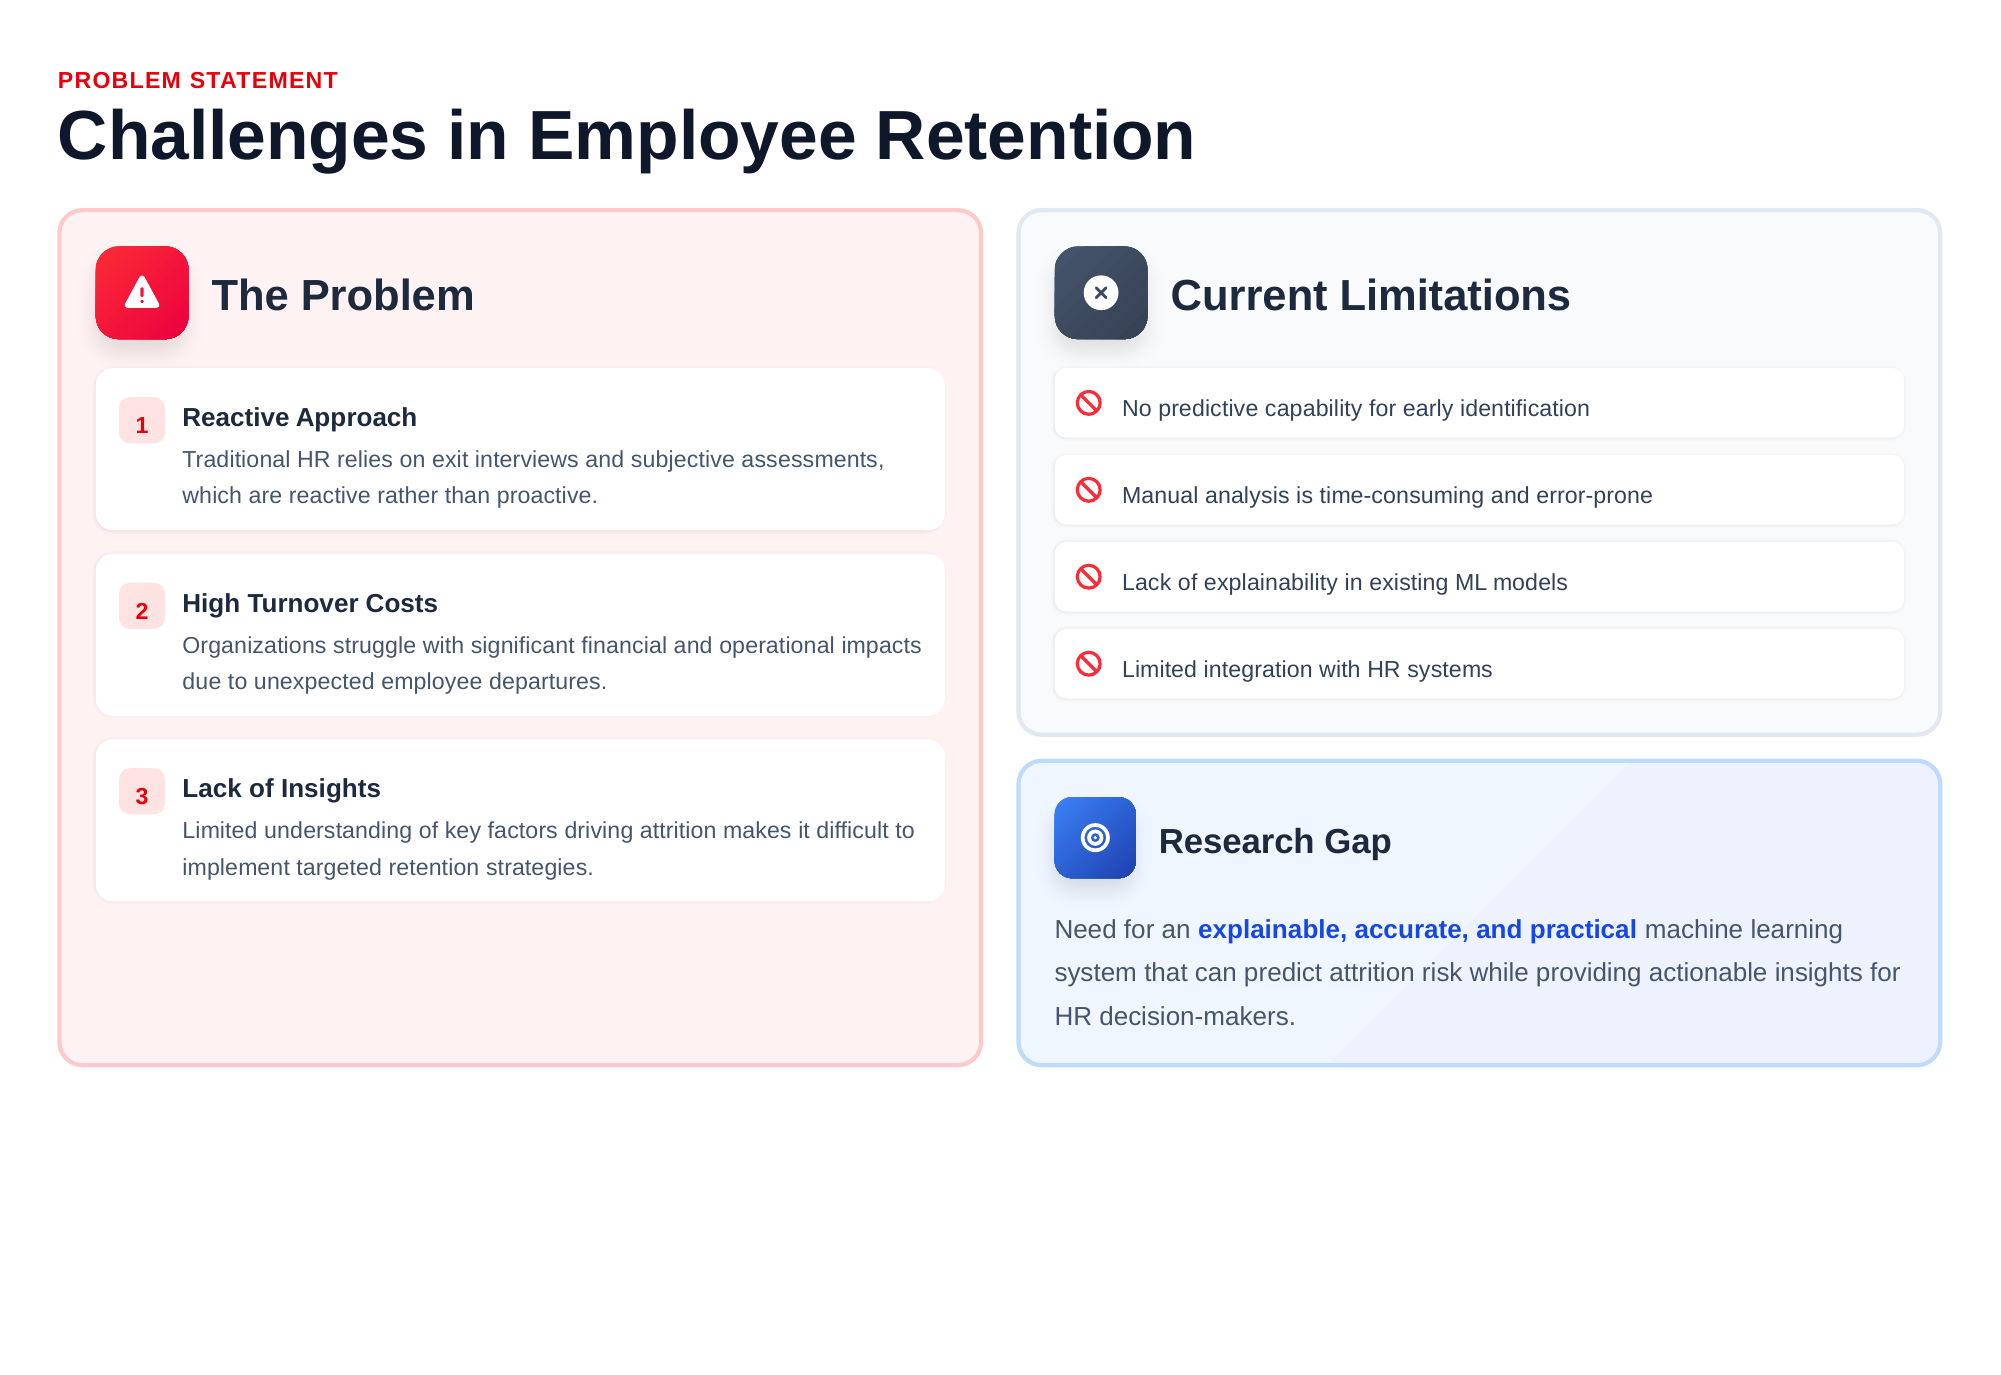

PROBLEM STATEMENT
Challenges in Employee Retention

The Problem
Current Limitations

No predictive capability for early identification

Reactive Approach

1
Traditional HR relies on exit interviews and subjective assessments, which are reactive rather than proactive.

Manual analysis is time-consuming and error-prone

Lack of explainability in existing ML models

High Turnover Costs

2
Organizations struggle with significant financial and operational impacts due to unexpected employee departures.

Limited integration with HR systems

Lack of Insights

3

Limited understanding of key factors driving attrition makes it difficult to implement targeted retention strategies.
Research Gap

Need for an explainable, accurate, and practical machine learning system that can predict attrition risk while providing actionable insights for HR decision-makers.